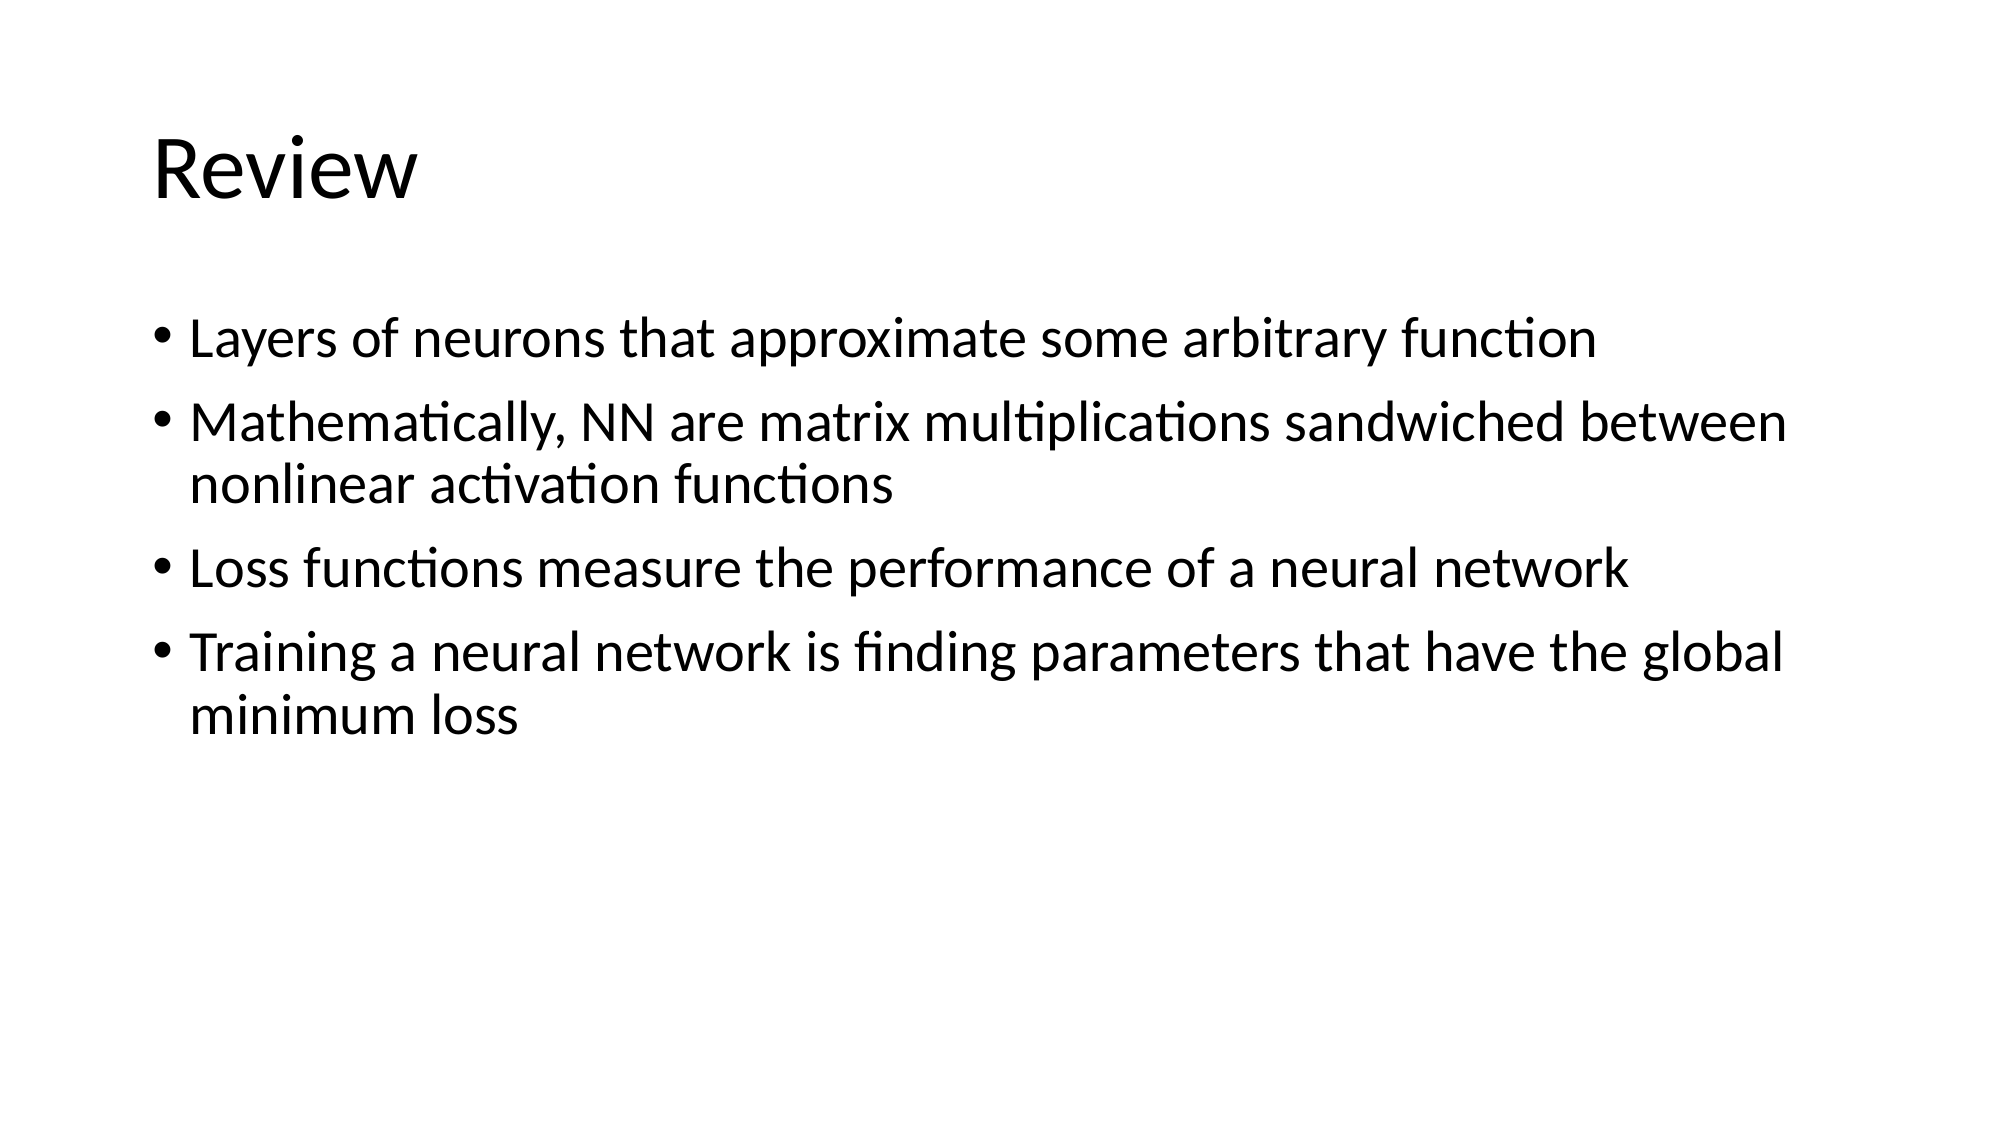

# Review
Layers of neurons that approximate some arbitrary function
Mathematically, NN are matrix multiplications sandwiched between nonlinear activation functions
Loss functions measure the performance of a neural network
Training a neural network is finding parameters that have the global minimum loss